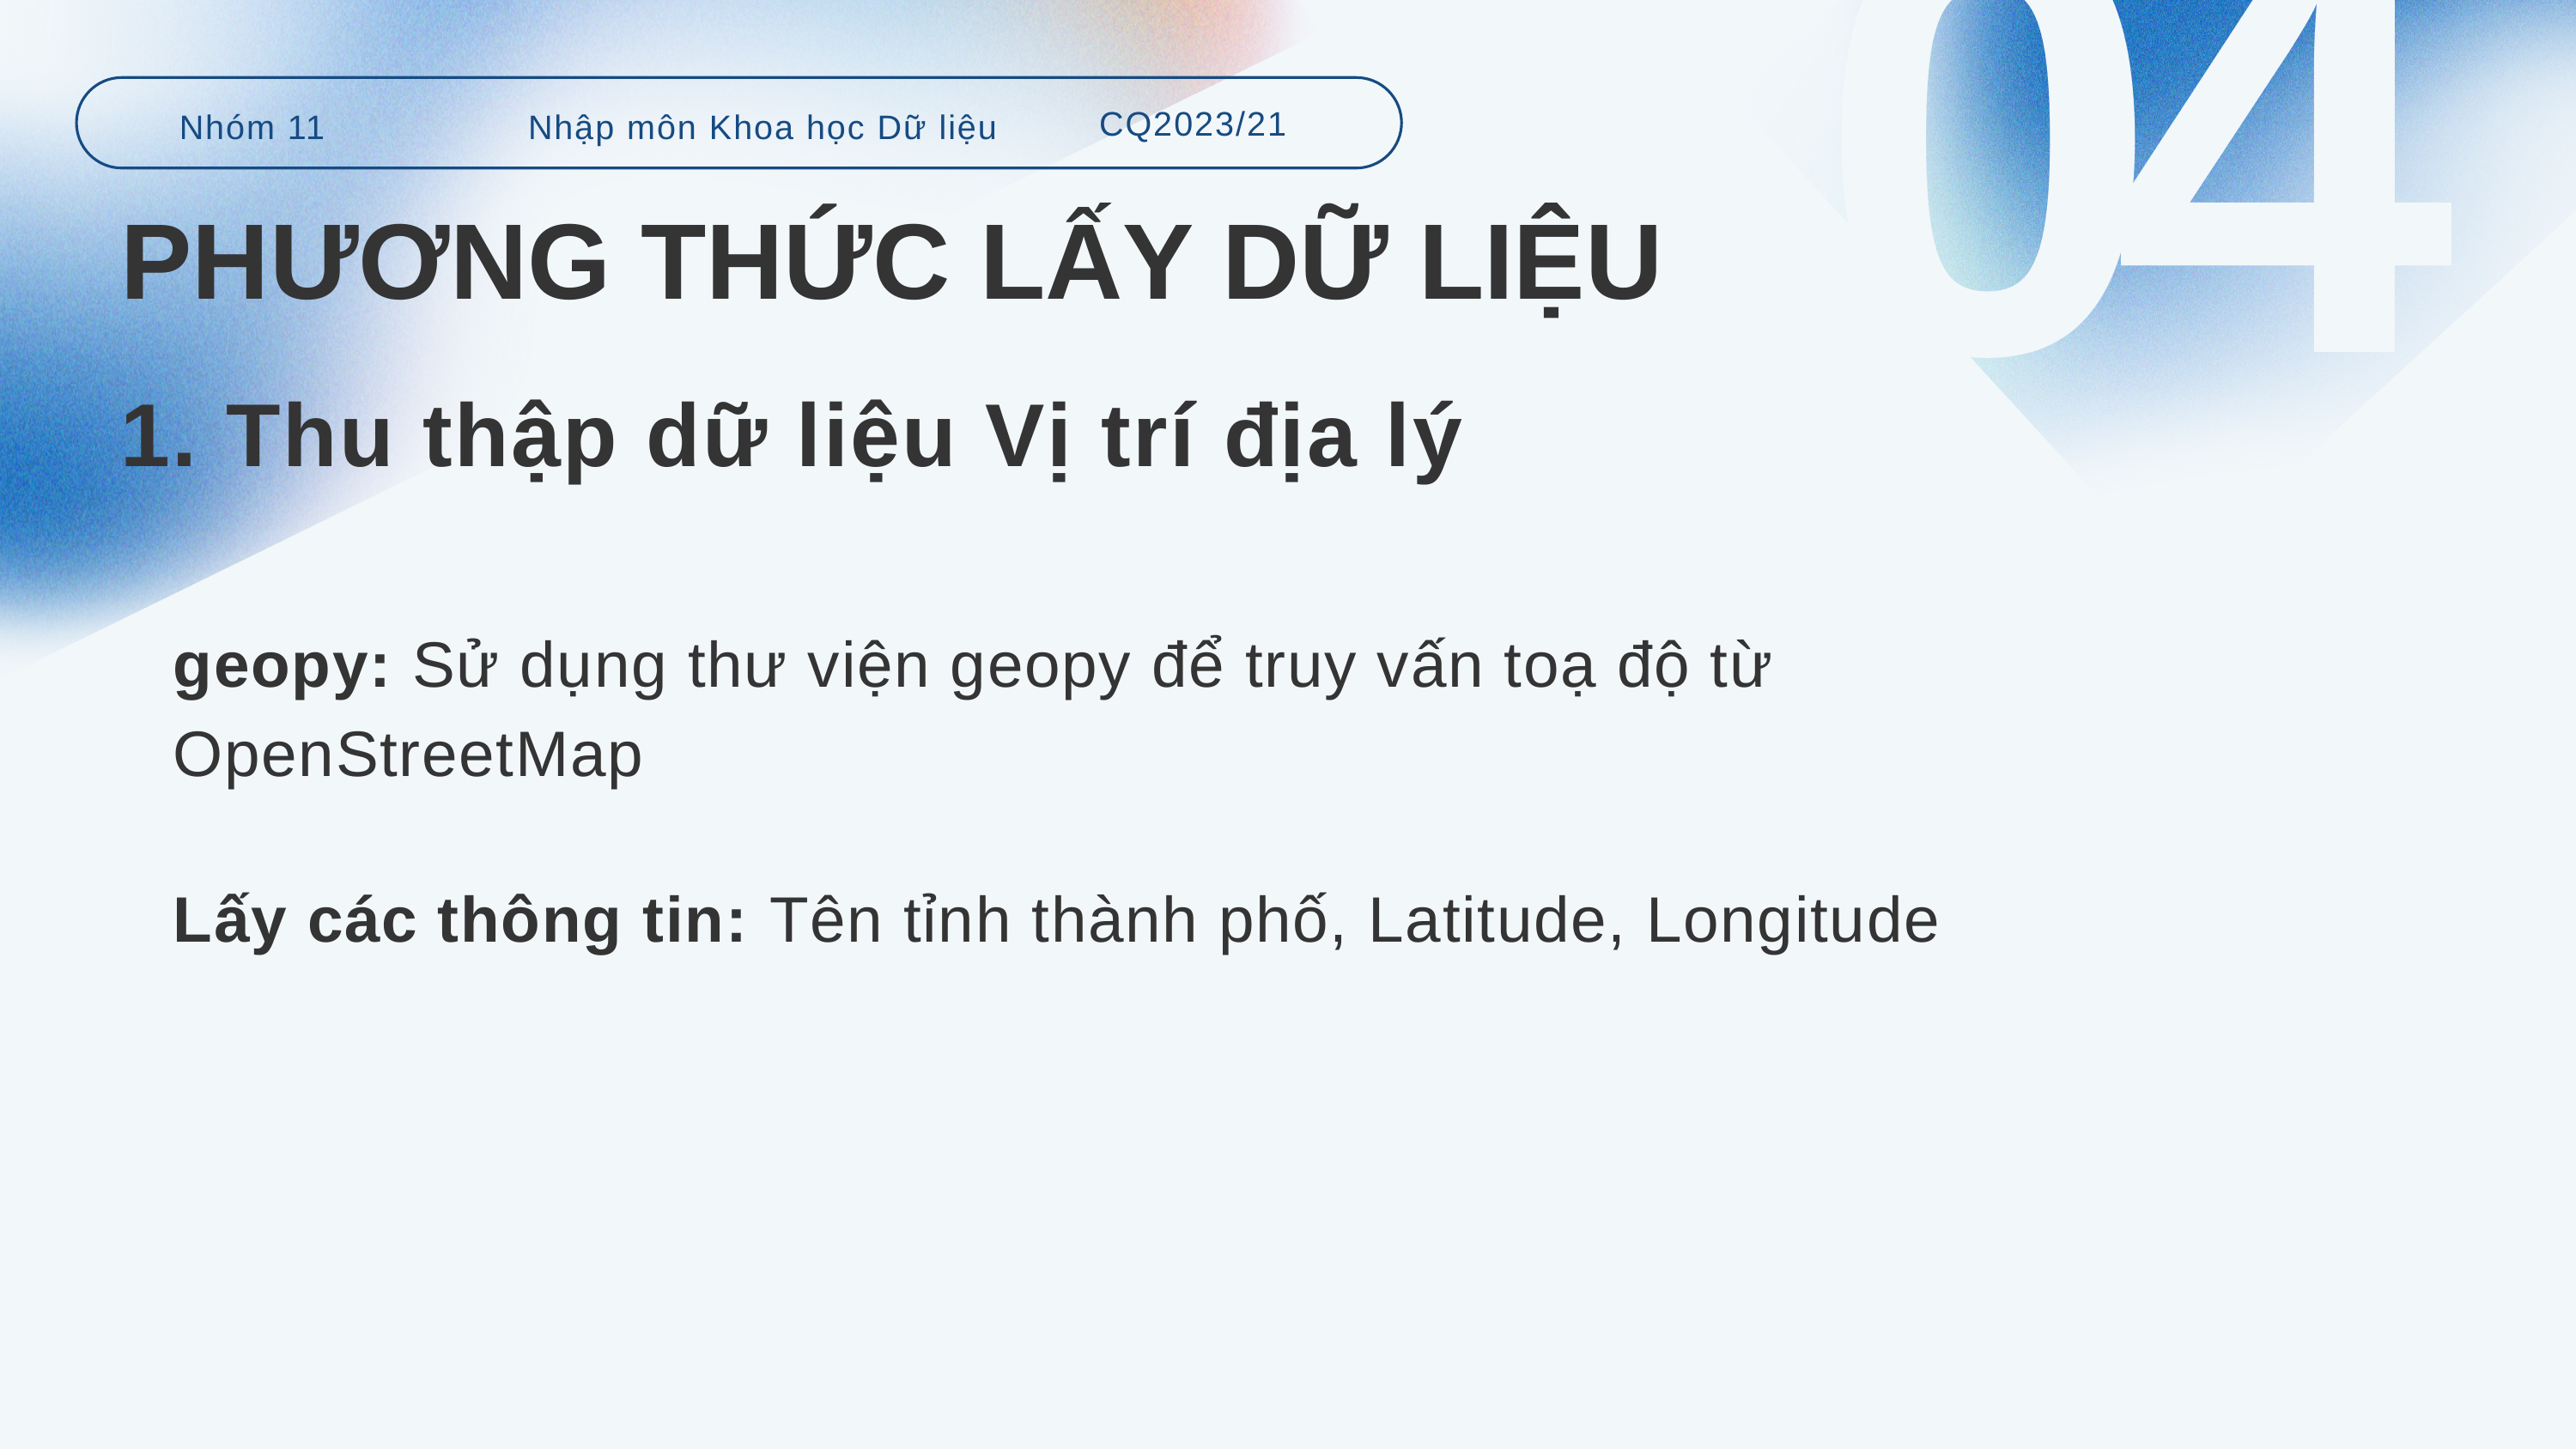

04

CQ2023/21

Nhóm 11
Nhập môn Khoa học Dữ liệu
PHƯƠNG THỨC LẤY DỮ LIỆU
1. Thu thập dữ liệu Vị trí địa lý
geopy: Sử dụng thư viện geopy để truy vấn toạ độ từ OpenStreetMap
Lấy các thông tin: Tên tỉnh thành phố, Latitude, Longitude